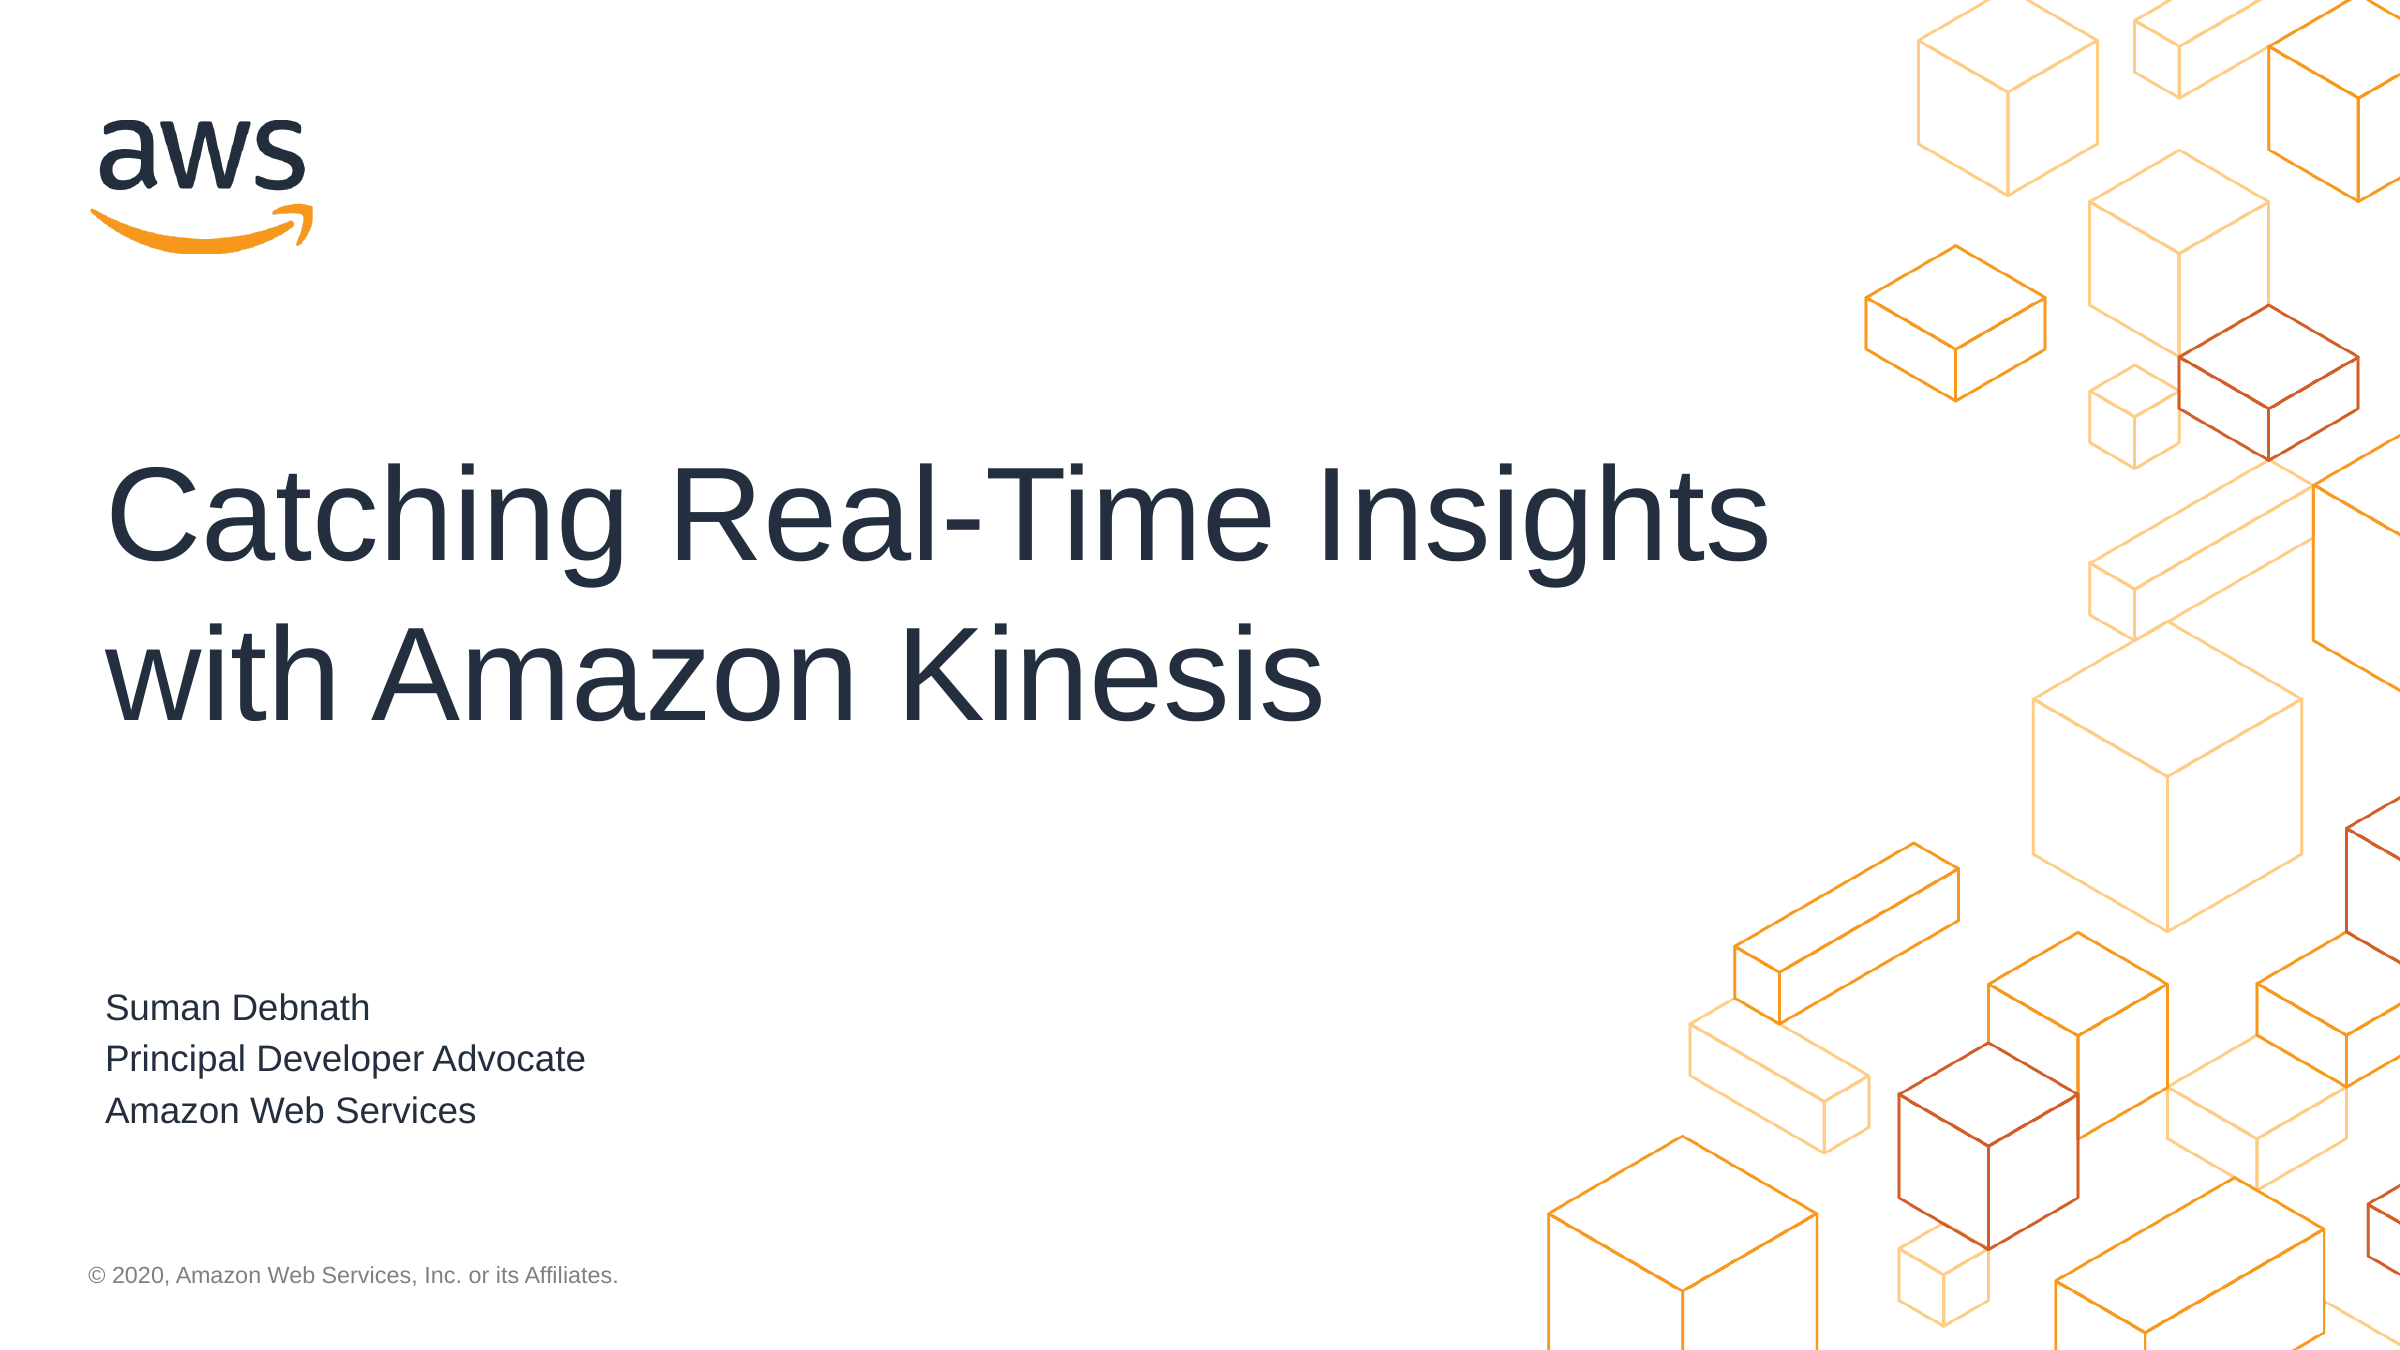

Catching Real-Time Insights with Amazon Kinesis
Suman Debnath
Principal Developer Advocate
Amazon Web Services